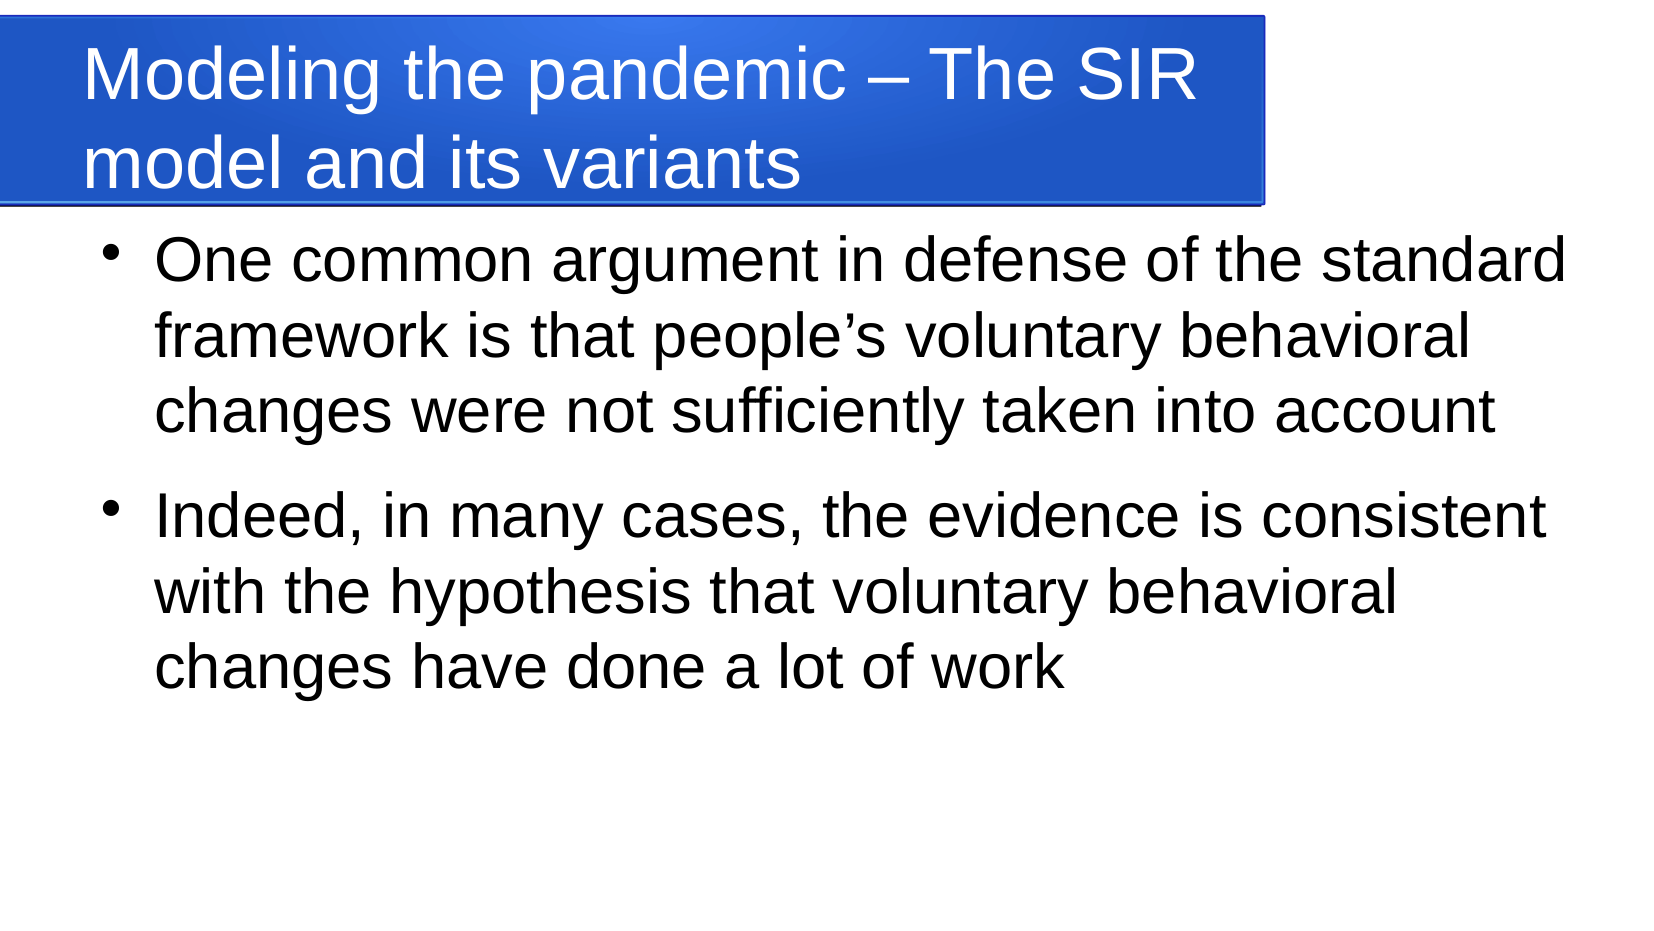

Modeling the pandemic – The SIR model and its variants
One common argument in defense of the standard framework is that people’s voluntary behavioral changes were not sufficiently taken into account
Indeed, in many cases, the evidence is consistent with the hypothesis that voluntary behavioral changes have done a lot of work